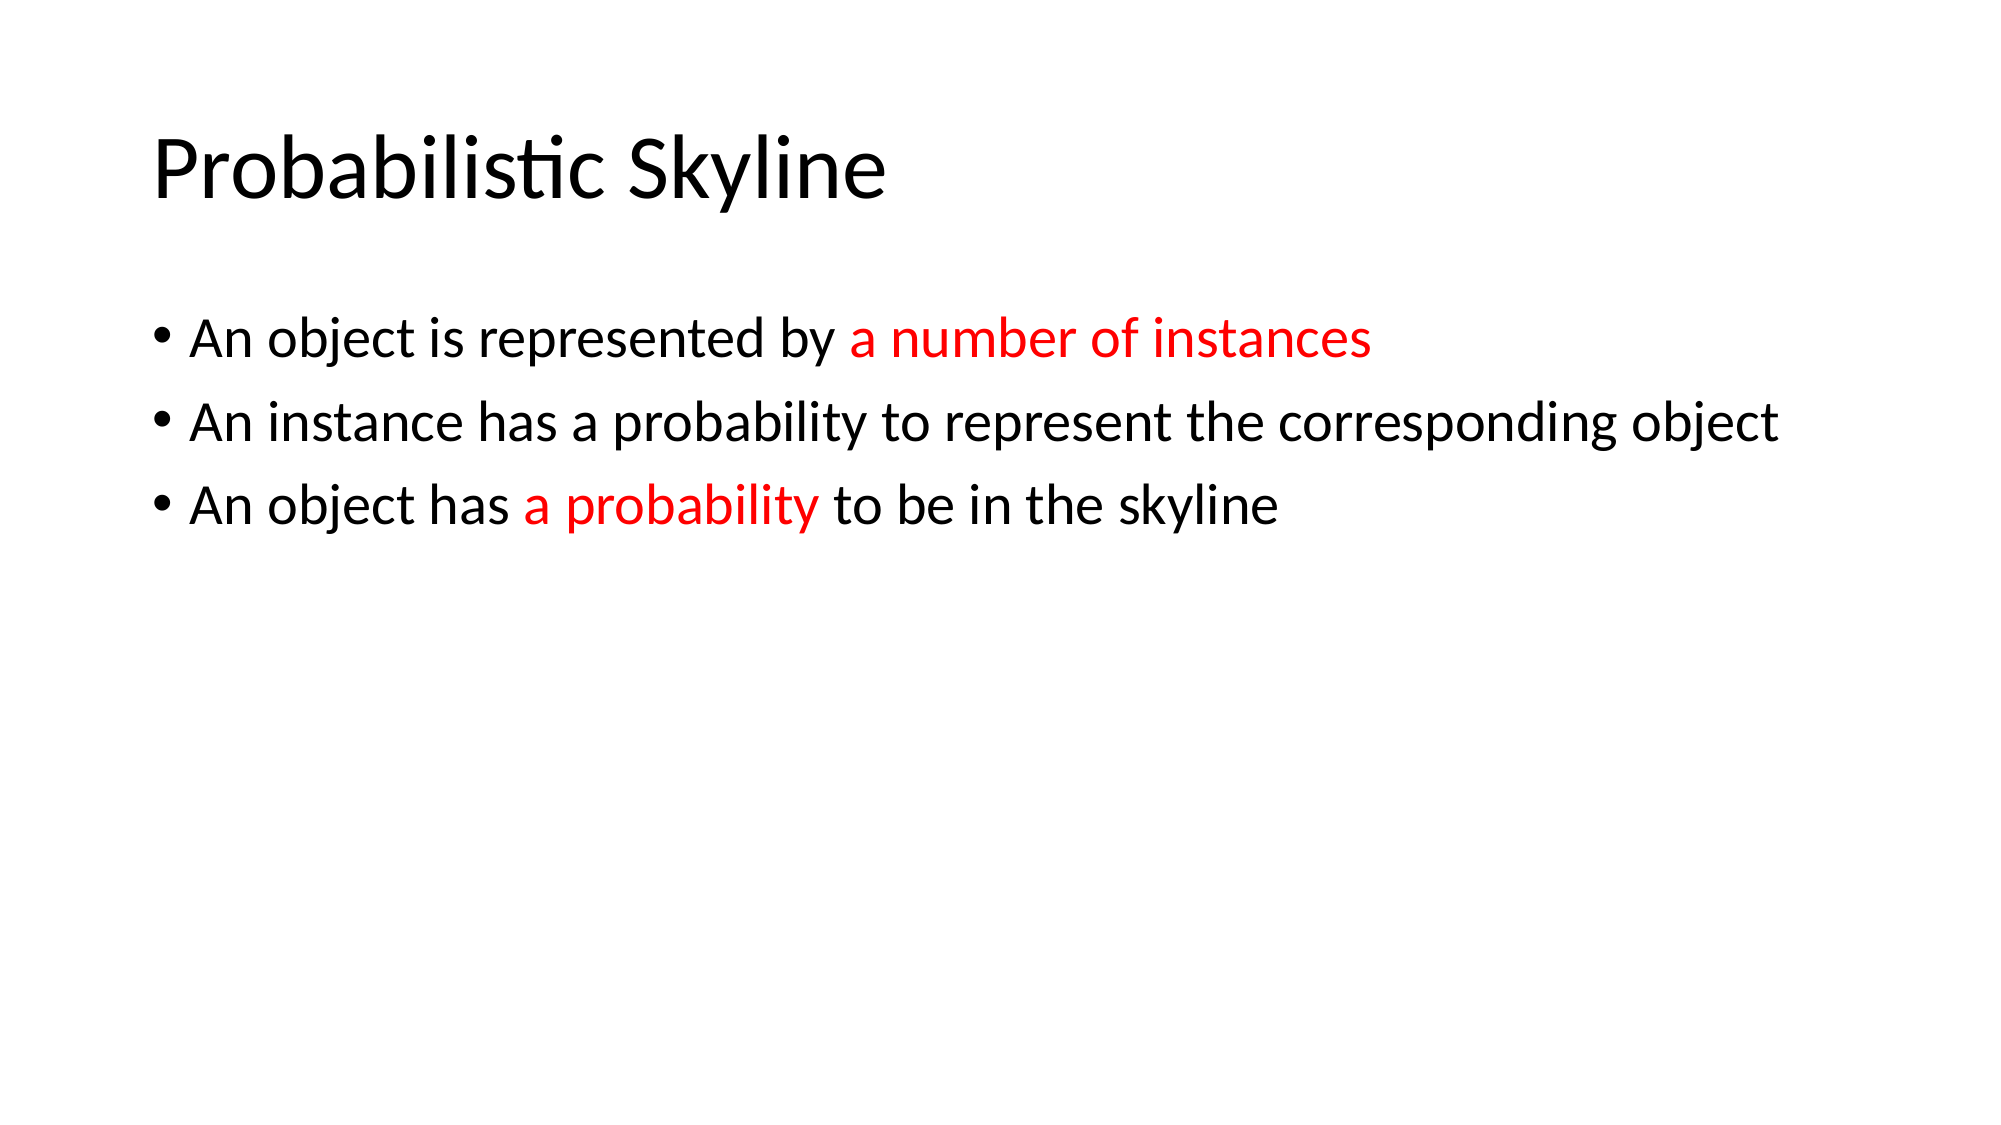

# Probabilistic Skyline
An object is represented by a number of instances
An instance has a probability to represent the corresponding object
An object has a probability to be in the skyline

86